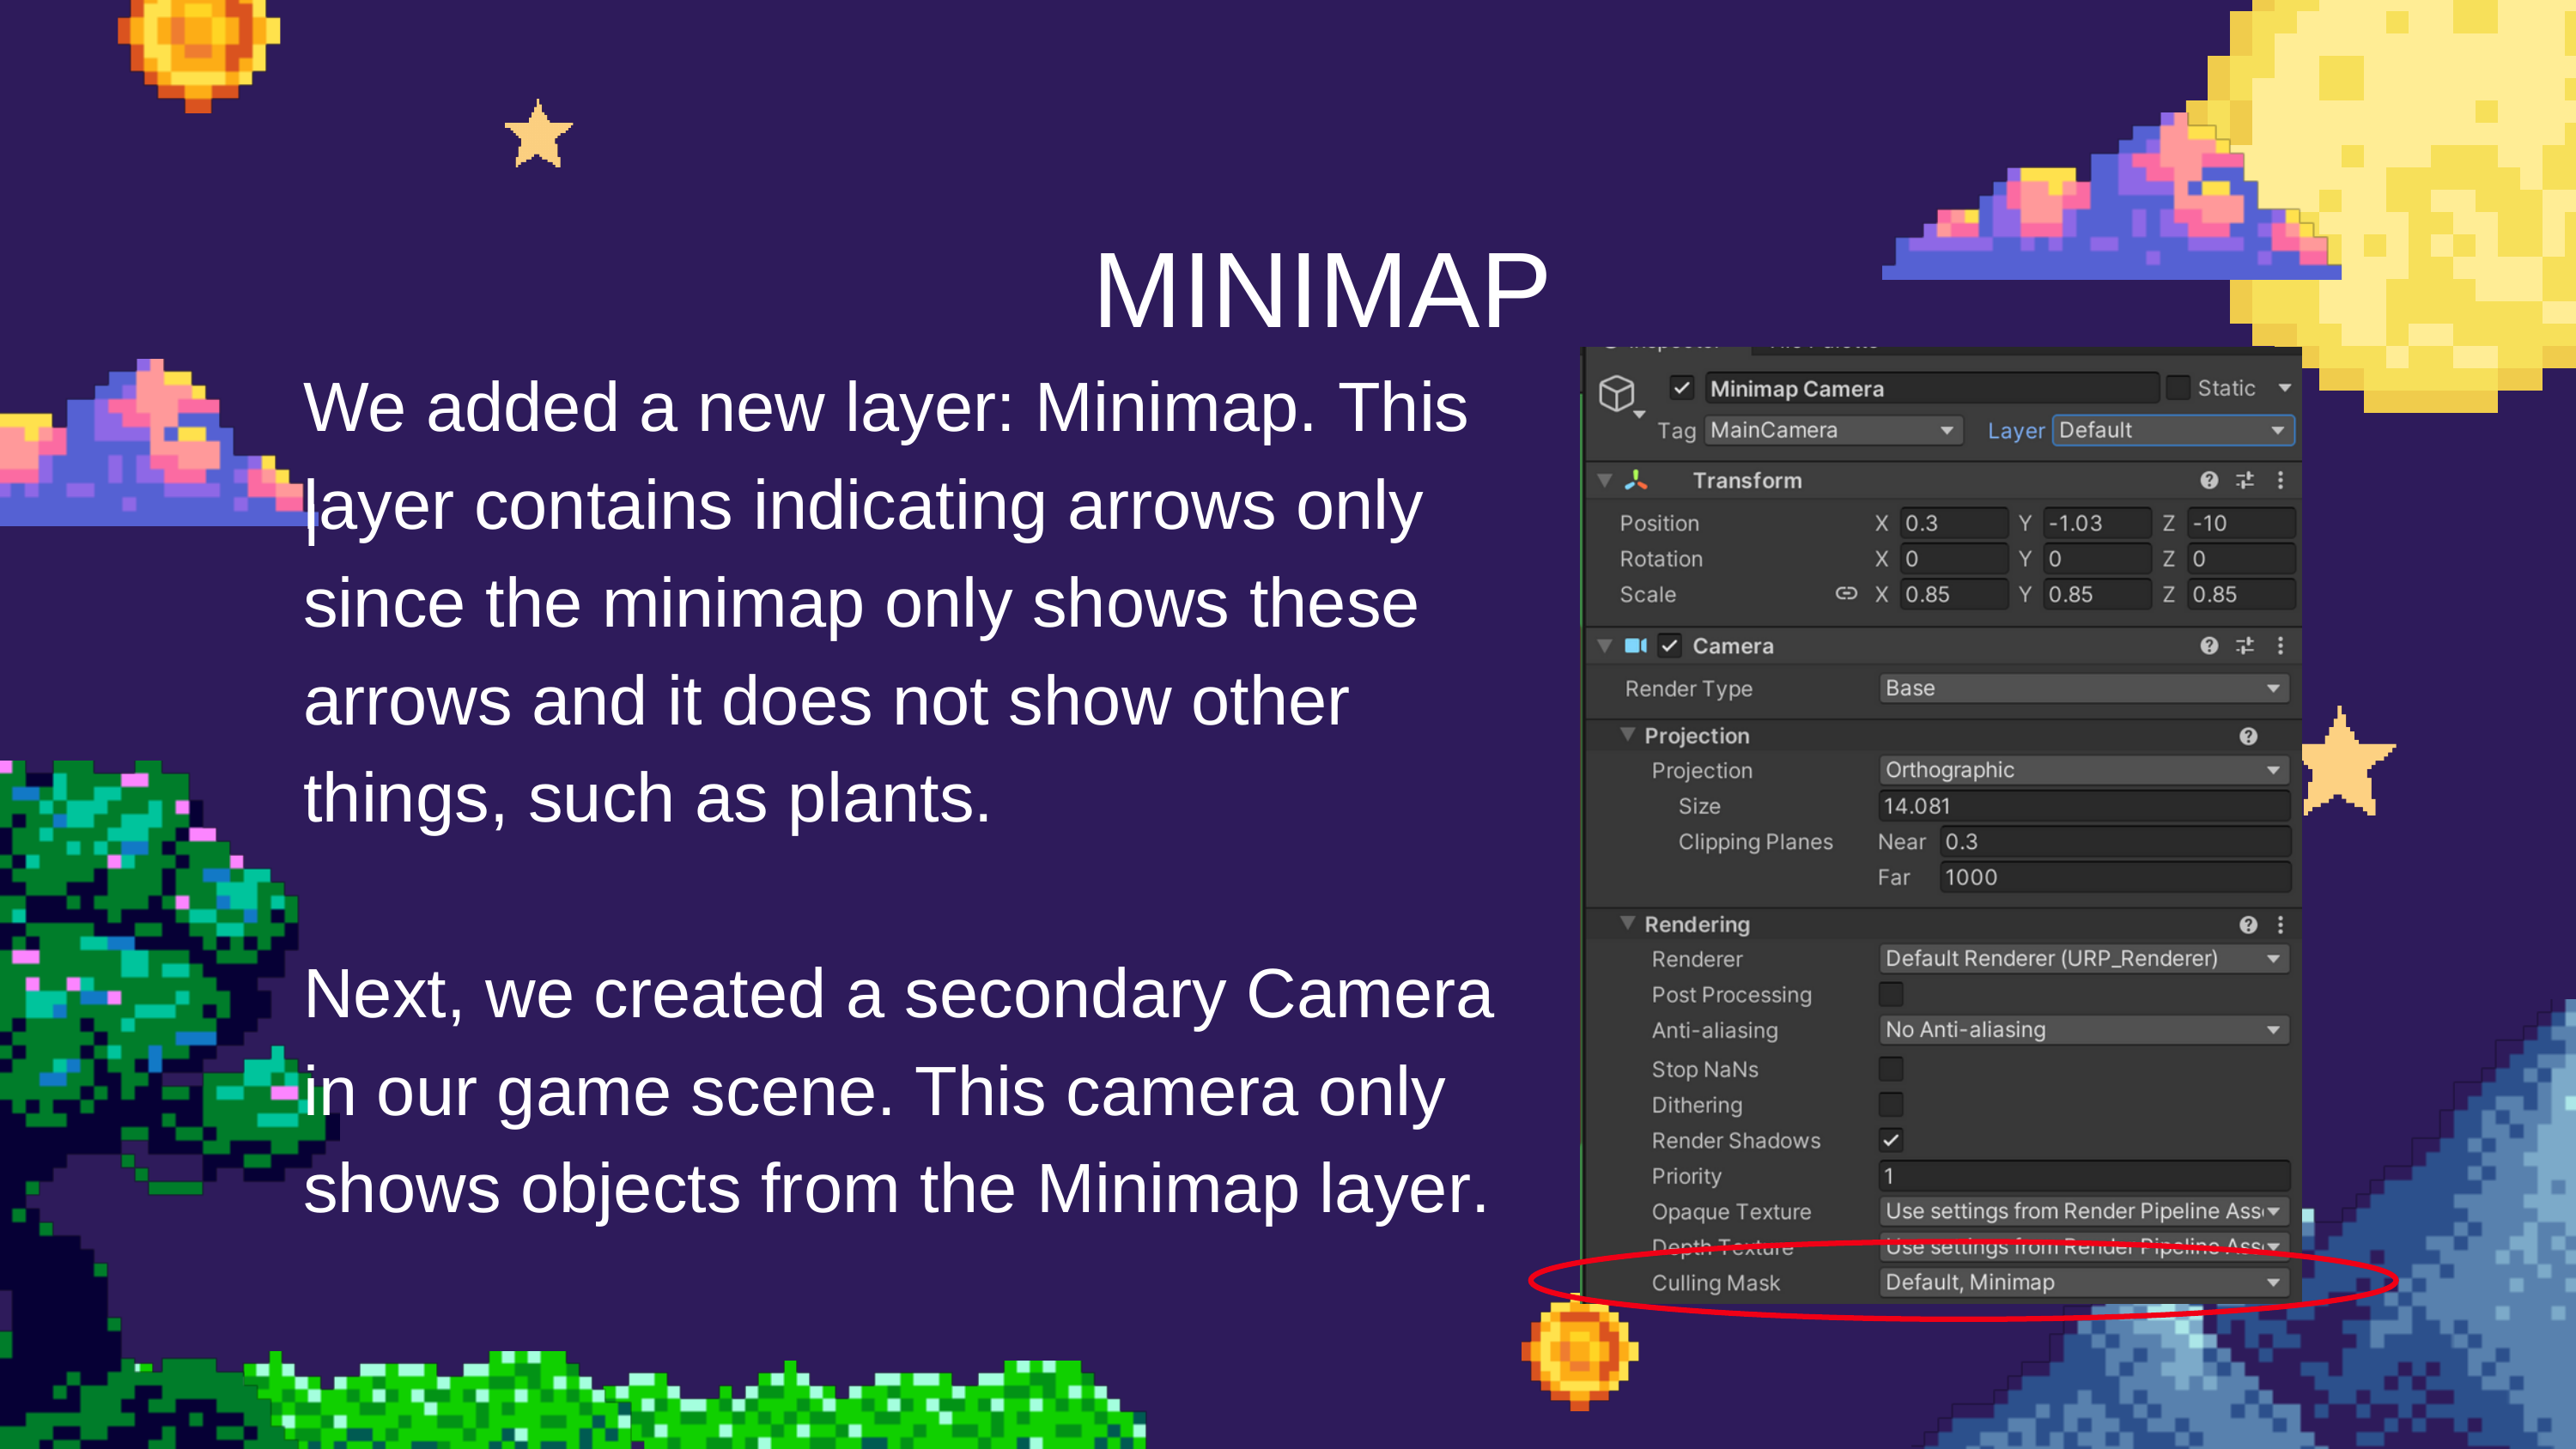

MINIMAP

We added a new layer: Minimap. This layer contains indicating arrows only since the minimap only shows these arrows and it does not show other things, such as plants.

Next, we created a secondary Camera in our game scene. This camera only shows objects from the Minimap layer.

I